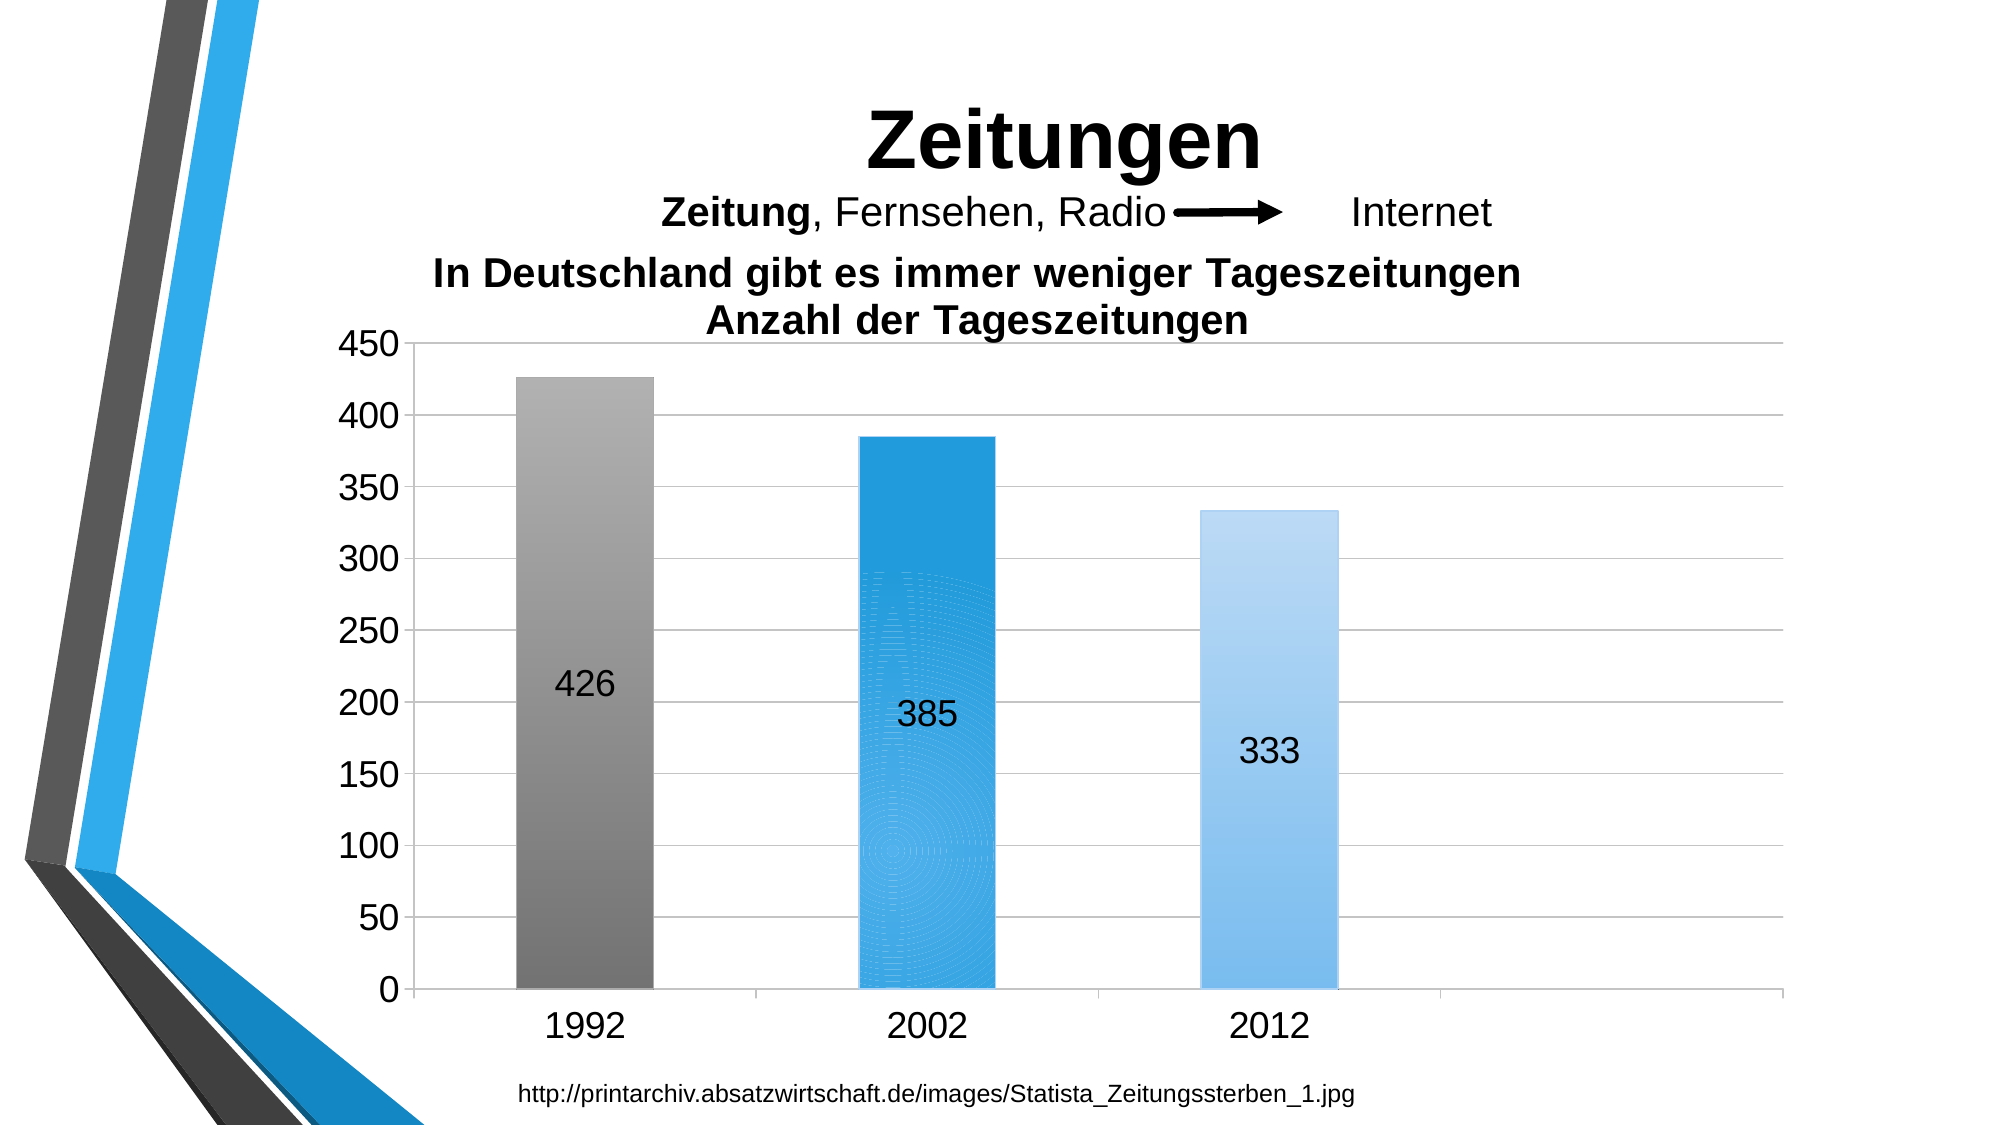

# Zeitungen Zeitung, Fernsehen, Radio                Internet

### Chart: In Deutschland gibt es immer weniger Tageszeitungen
Anzahl der Tageszeitungen

| Category |
 |
|---|---|
| 1992 | 426.0 |
| 2002 | 385.0 |
| 2012 | 333.0 |
|  | None |
http://printarchiv.absatzwirtschaft.de/images/Statista_Zeitungssterben_1.jpg